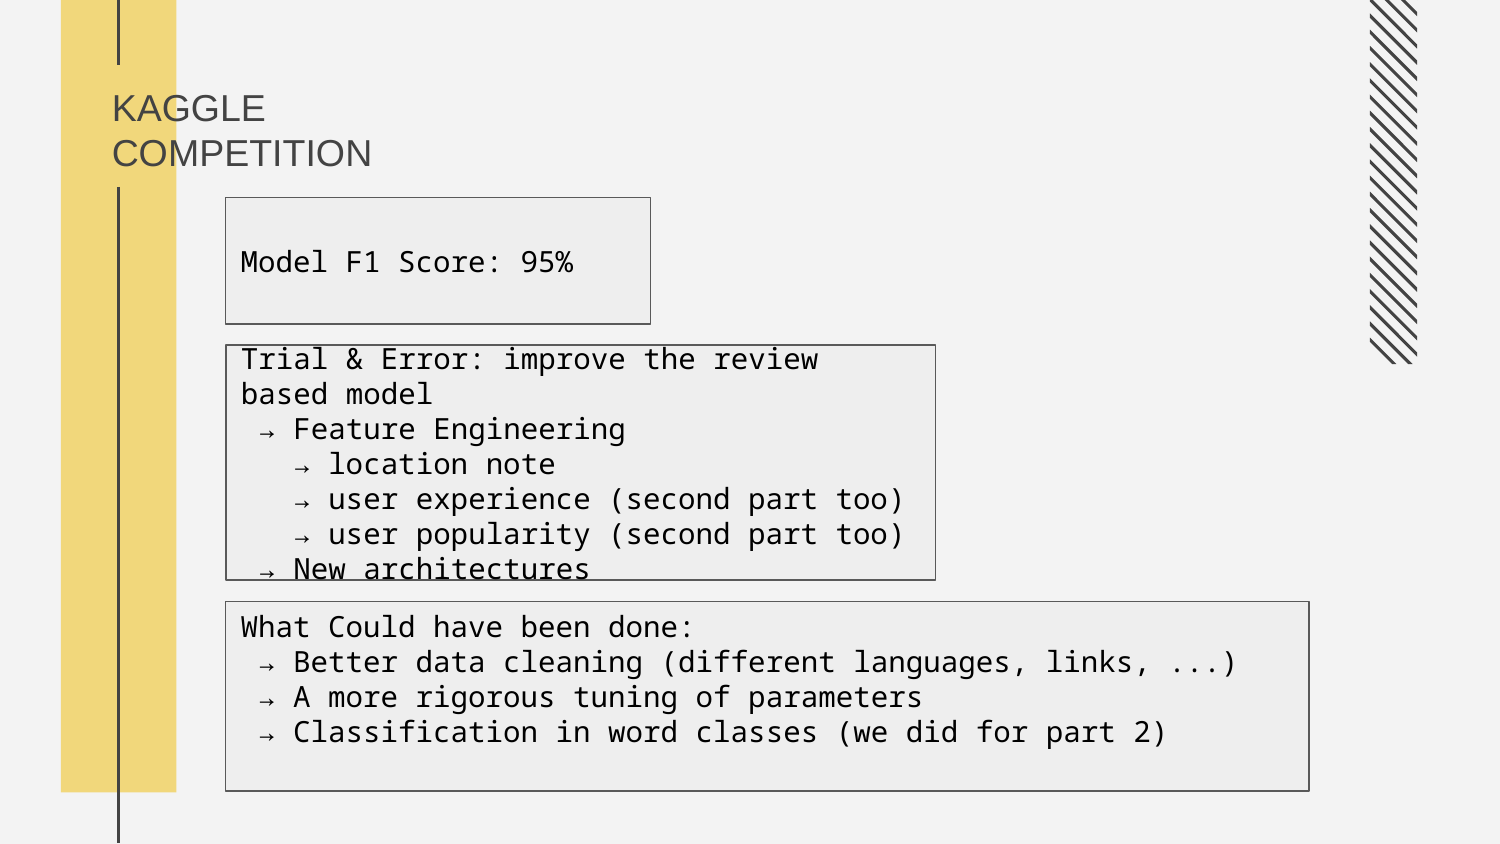

# KAGGLE COMPETITION
Model F1 Score: 95%
Trial & Error: improve the review based model
 → Feature Engineering
   → location note
   → user experience (second part too)
   → user popularity (second part too)
 → New architectures

What Could have been done:
 → Better data cleaning (different languages, links, ...)
 → A more rigorous tuning of parameters
 → Classification in word classes (we did for part 2)